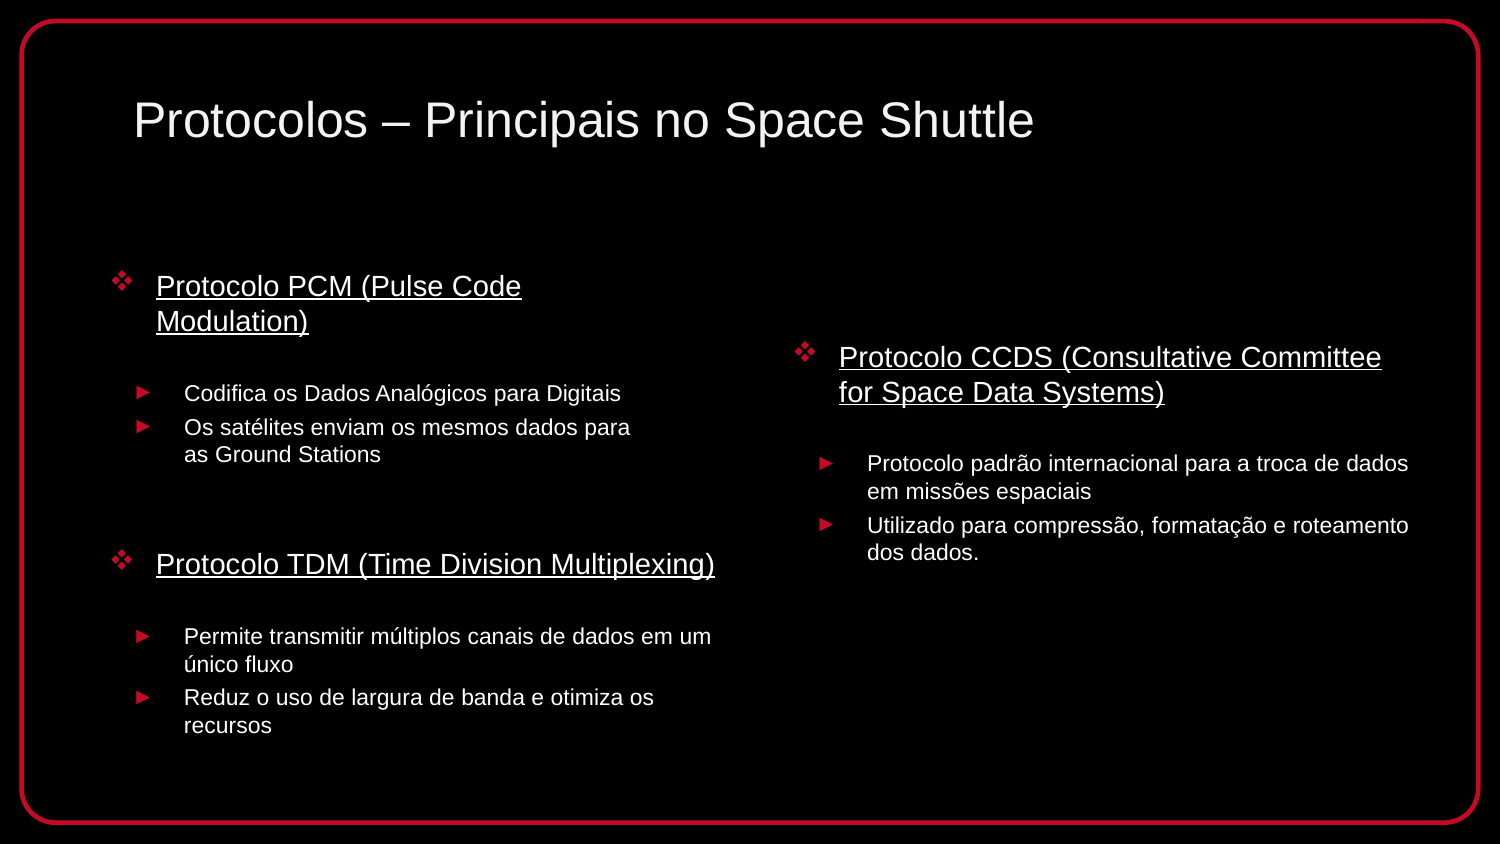

# Protocolos – Principais no Space Shuttle
Protocolo PCM (Pulse Code Modulation)

Codifica os Dados Analógicos para Digitais
Os satélites enviam os mesmos dados para as Ground Stations
Protocolo CCDS (Consultative Committee for Space Data Systems)

Protocolo padrão internacional para a troca de dados em missões espaciais
Utilizado para compressão, formatação e roteamento dos dados.
Protocolo TDM (Time Division Multiplexing)

Permite transmitir múltiplos canais de dados em um único fluxo
Reduz o uso de largura de banda e otimiza os recursos
0012